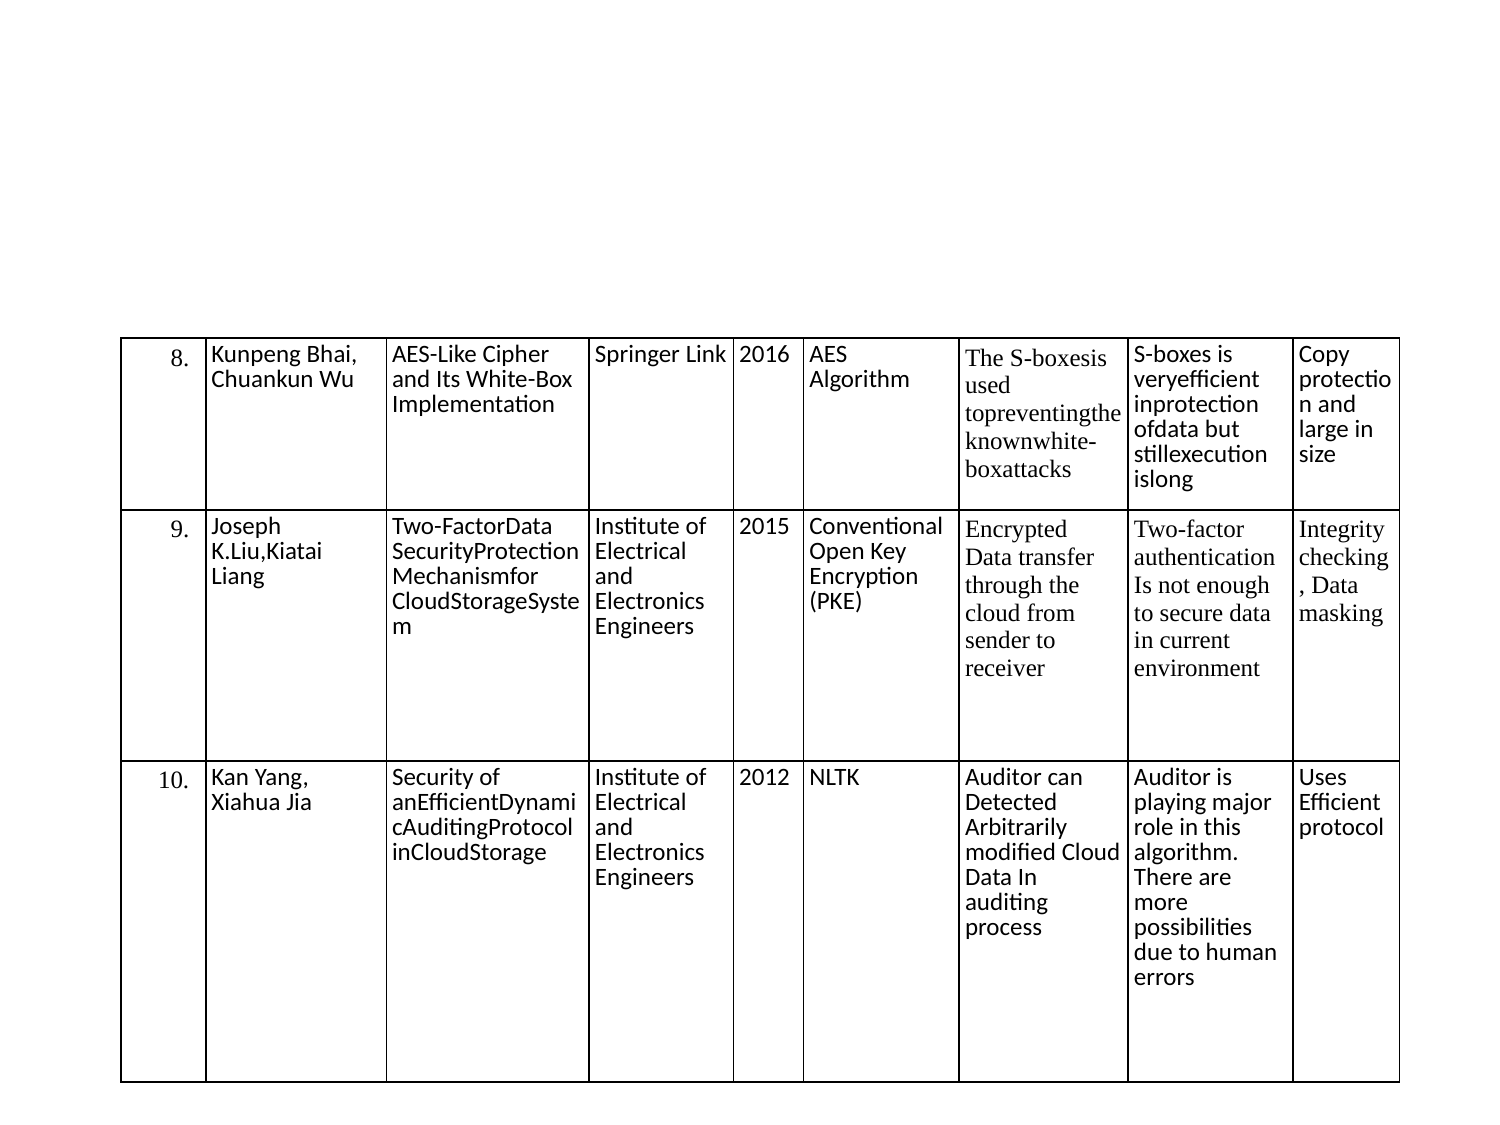

| 8. | Kunpeng Bhai, Chuankun Wu | AES-Like Cipher and Its White-Box Implementation | Springer Link | 2016 | AES Algorithm | The S-boxesis used topreventingthe knownwhite-boxattacks | S-boxes is veryefficient inprotection ofdata but stillexecution islong | Copy protection and large in size |
| --- | --- | --- | --- | --- | --- | --- | --- | --- |
| 9. | Joseph K.Liu,Kiatai Liang | Two-FactorData SecurityProtectionMechanismfor CloudStorageSystem | Institute of Electrical and Electronics Engineers | 2015 | Conventional Open Key Encryption (PKE) | Encrypted Data transfer through the cloud from sender to receiver | Two-factor authentication Is not enough to secure data in current environment | Integrity checking, Data masking |
| 10. | Kan Yang, Xiahua Jia | Security of anEfficientDynamicAuditingProtocol inCloudStorage | Institute of Electrical and Electronics Engineers | 2012 | NLTK | Auditor can Detected Arbitrarily modified Cloud Data In auditing process | Auditor is playing major role in this algorithm. There are more possibilities due to human errors | Uses Efficient protocol |